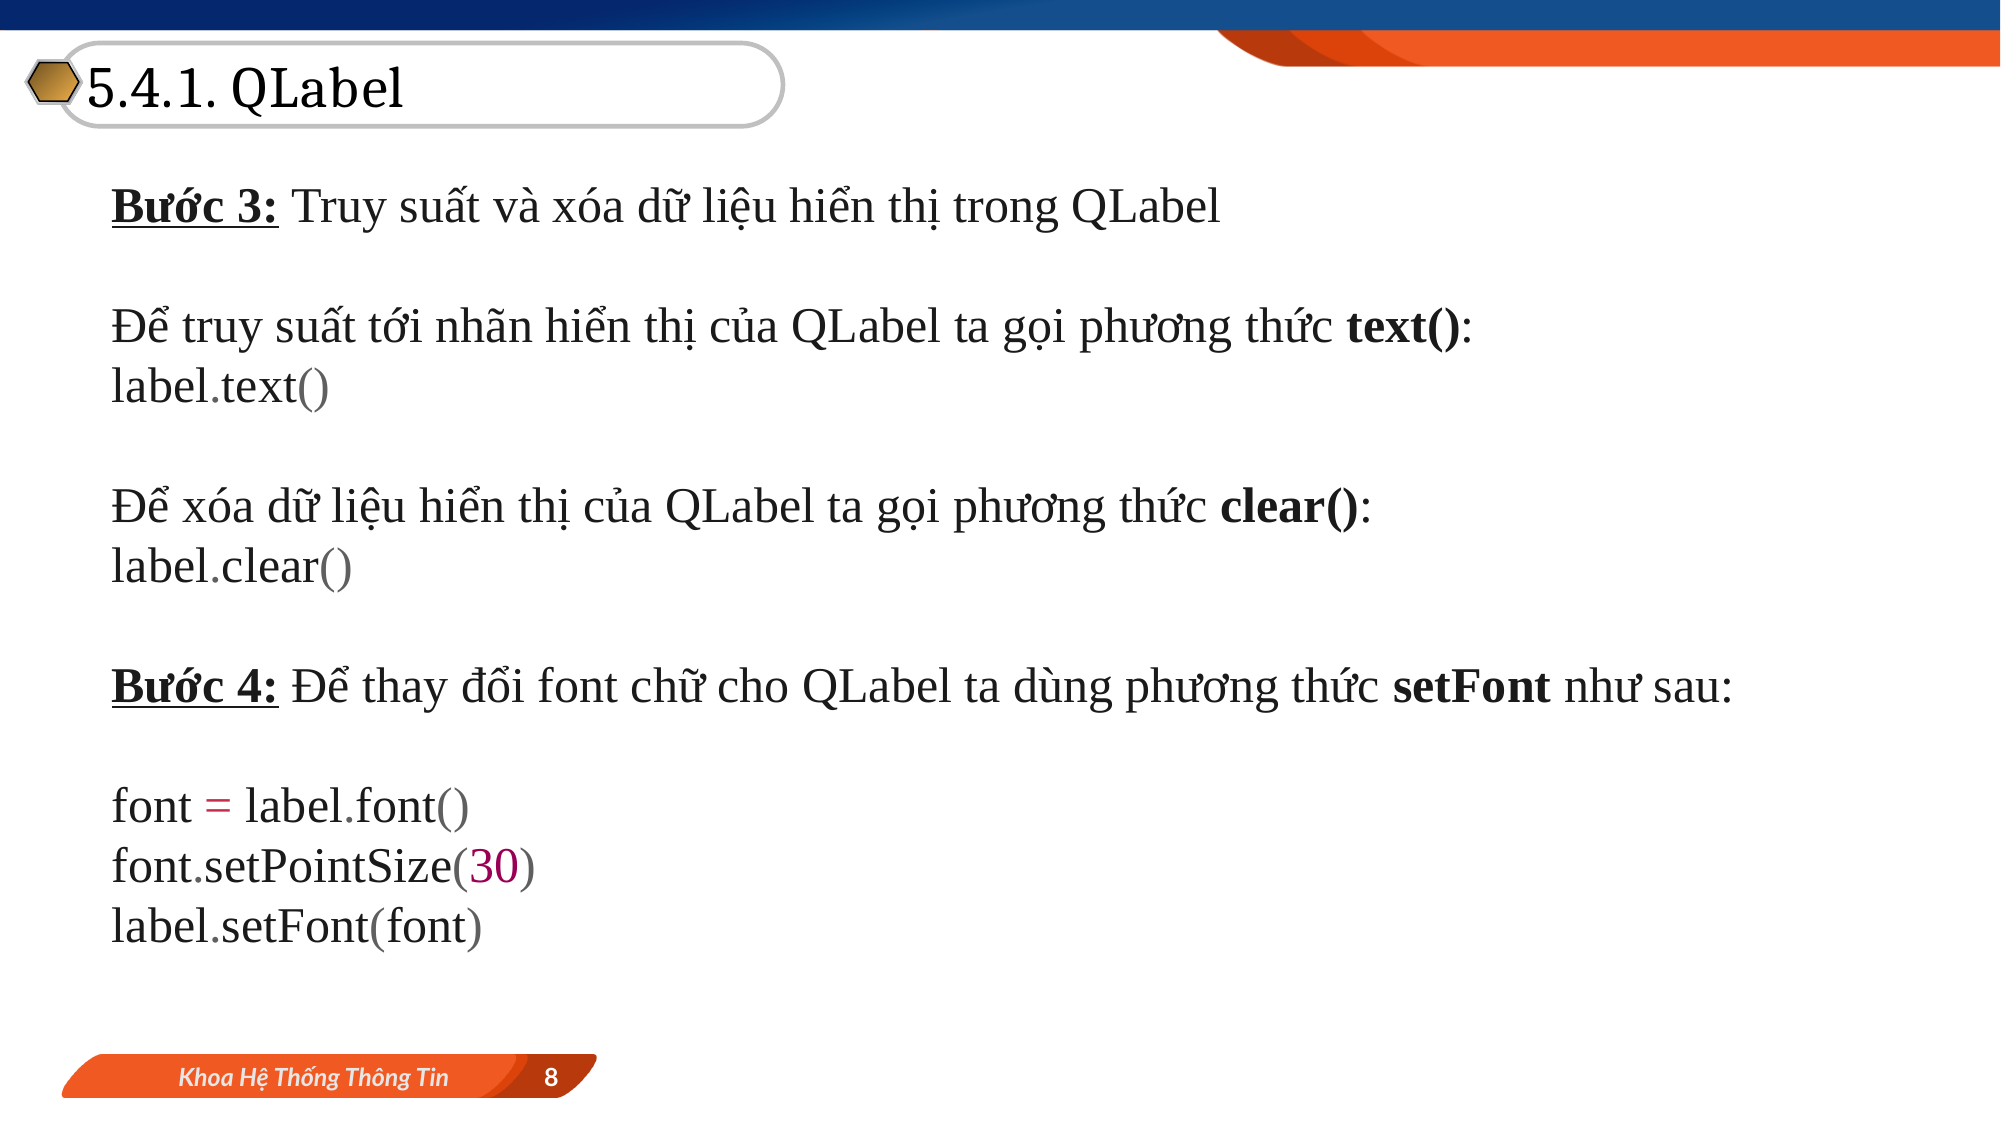

5.4.1. QLabel

Bước 3: Truy suất và xóa dữ liệu hiển thị trong QLabel

Để truy suất tới nhãn hiển thị của QLabel ta gọi phương thức text():
label.text()

Để xóa dữ liệu hiển thị của QLabel ta gọi phương thức clear():
label.clear()

Bước 4: Để thay đổi font chữ cho QLabel ta dùng phương thức setFont như sau:

font = label.font()
font.setPointSize(30)
label.setFont(font)
8
Khoa Hệ Thống Thông Tin